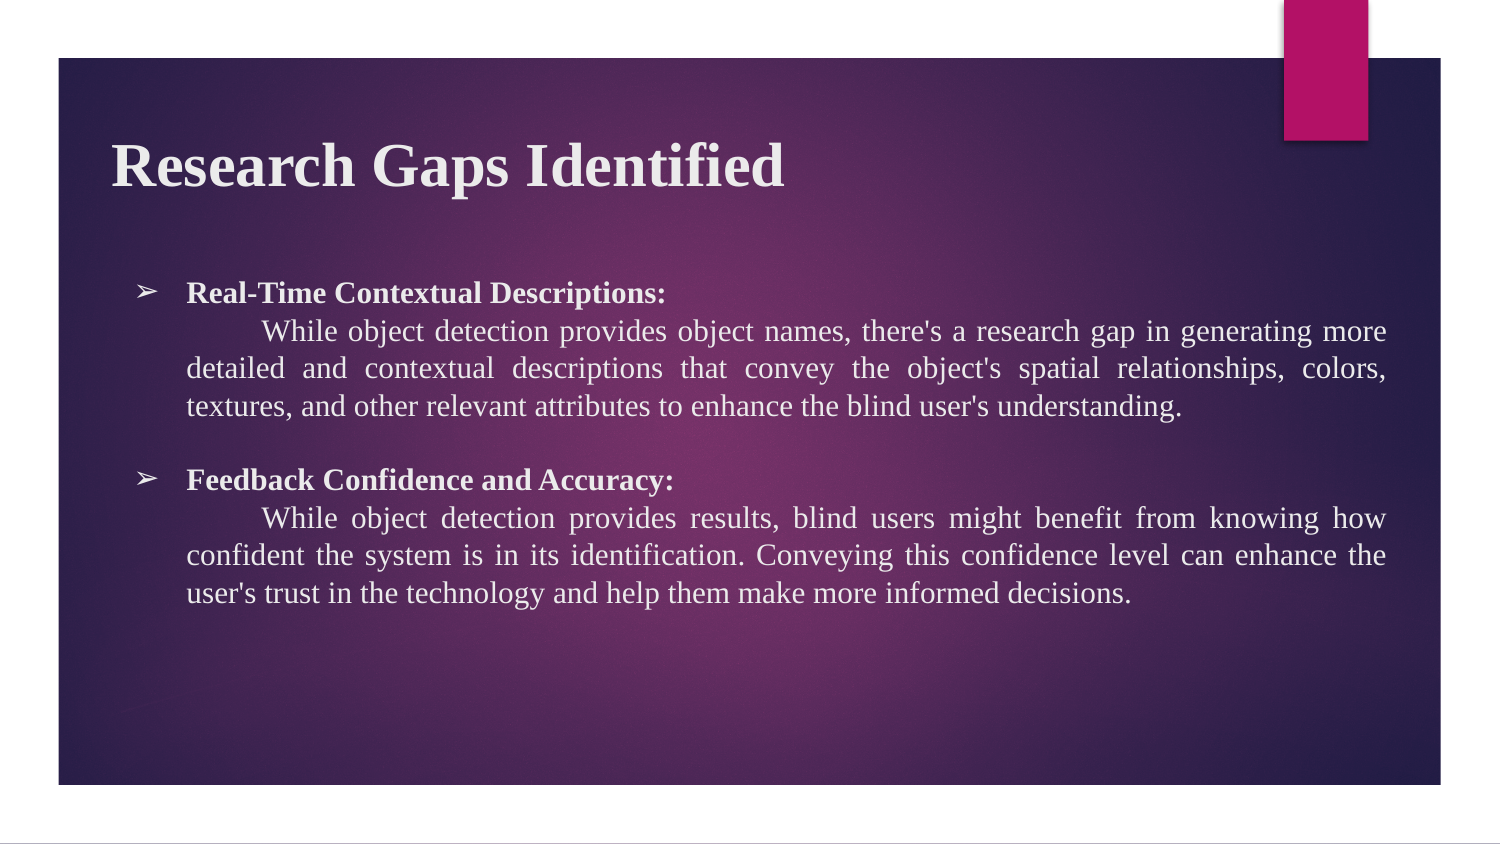

Research Gaps Identified

Real-Time Contextual Descriptions:
While object detection provides object names, there's a research gap in generating more detailed and contextual descriptions that convey the object's spatial relationships, colors, textures, and other relevant attributes to enhance the blind user's understanding.

Feedback Confidence and Accuracy:
While object detection provides results, blind users might benefit from knowing how confident the system is in its identification. Conveying this confidence level can enhance the user's trust in the technology and help them make more informed decisions.